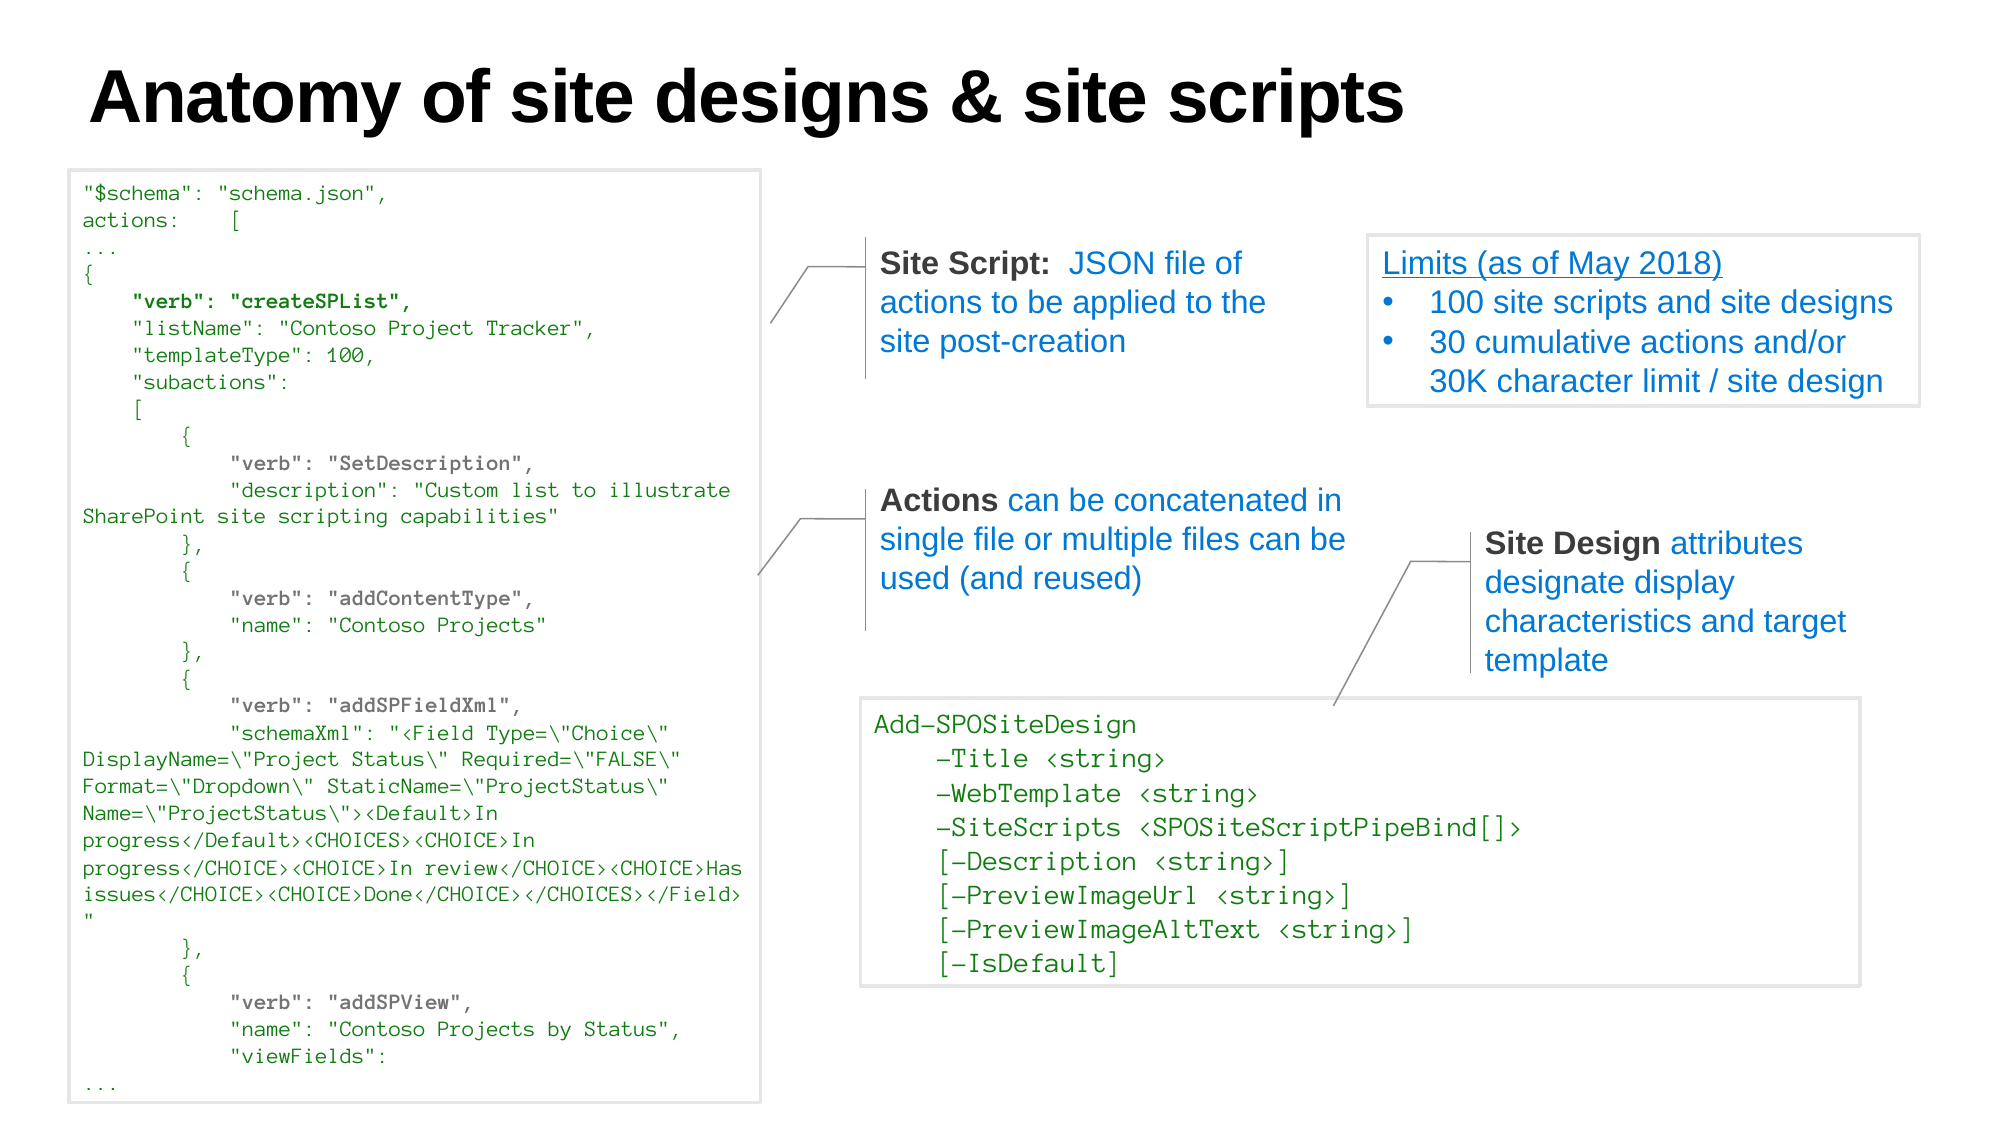

Anatomy of site designs & site scripts
"$schema": "schema.json",
actions:    [
...
{
    "verb": "createSPList",
    "listName": "Contoso Project Tracker",
    "templateType": 100,
    "subactions":
    [
        {
            "verb": "SetDescription",
            "description": "Custom list to illustrate SharePoint site scripting capabilities"
        },
        {
            "verb": "addContentType",
            "name": "Contoso Projects"
        },
        {
            "verb": "addSPFieldXml",
            "schemaXml": "<Field Type=\"Choice\" DisplayName=\"Project Status\" Required=\"FALSE\" Format=\"Dropdown\" StaticName=\"ProjectStatus\" Name=\"ProjectStatus\"><Default>In progress</Default><CHOICES><CHOICE>In progress</CHOICE><CHOICE>In review</CHOICE><CHOICE>Has issues</CHOICE><CHOICE>Done</CHOICE></CHOICES></Field>"
        },
        {
            "verb": "addSPView",
            "name": "Contoso Projects by Status",
            "viewFields":
...
Site Script:  JSON file of actions to be applied to the site post-creation

Limits (as of May 2018)
100 site scripts and site designs
30 cumulative actions and/or 30K character limit / site design
Actions can be concatenated in single file or multiple files can be used (and reused)

Site Design attributes designate display characteristics and target template

Add-SPOSiteDesign
    -Title <string>
    -WebTemplate <string>
    -SiteScripts <SPOSiteScriptPipeBind[]>
    [-Description <string>]
    [-PreviewImageUrl <string>]
    [-PreviewImageAltText <string>]
    [-IsDefault]